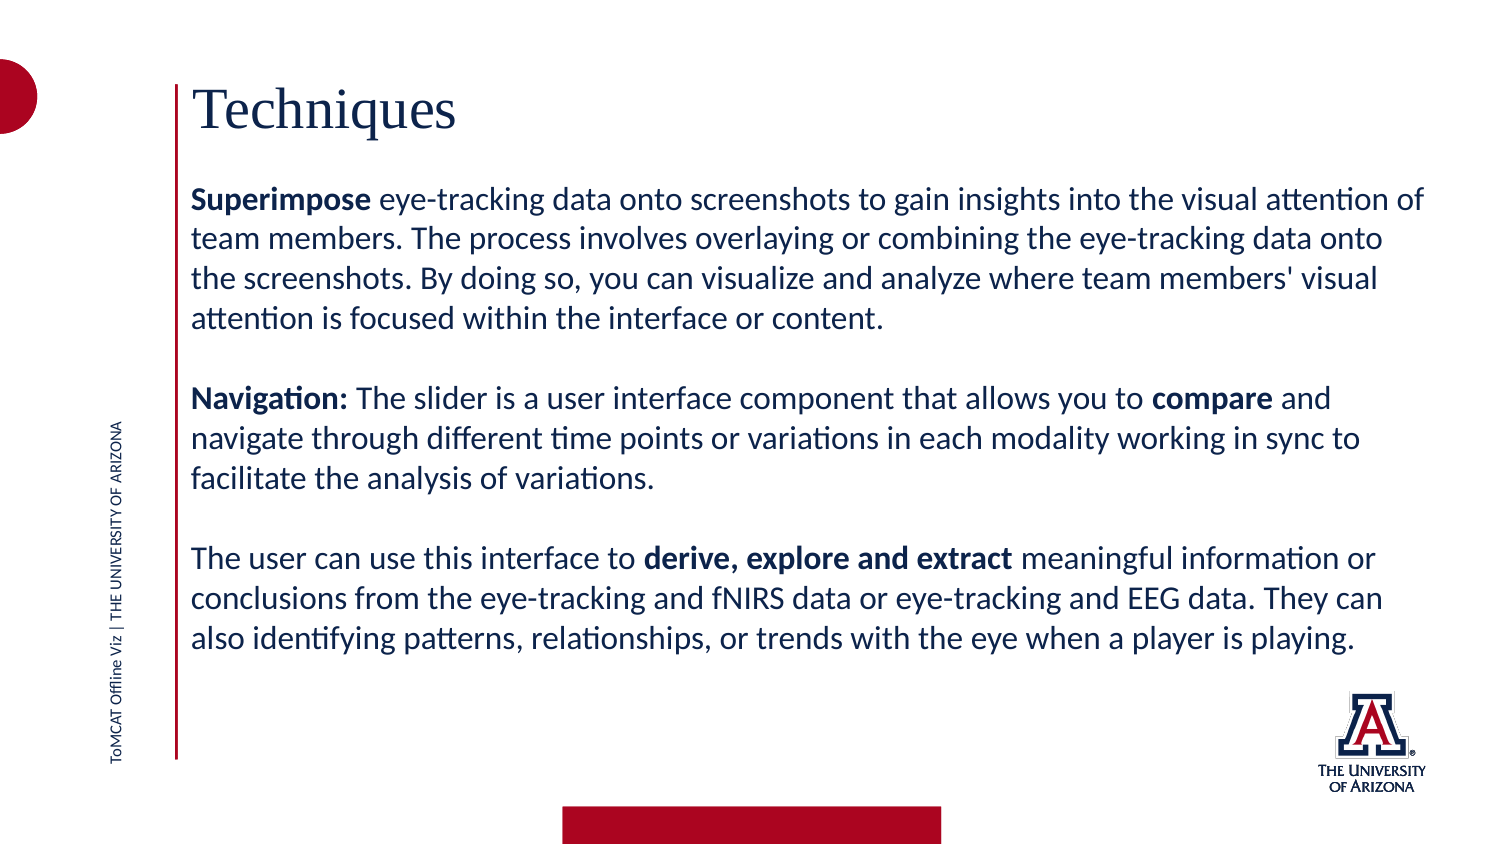

# Techniques
Superimpose eye-tracking data onto screenshots to gain insights into the visual attention of team members. The process involves overlaying or combining the eye-tracking data onto the screenshots. By doing so, you can visualize and analyze where team members' visual attention is focused within the interface or content.

Navigation: The slider is a user interface component that allows you to compare and navigate through different time points or variations in each modality working in sync to facilitate the analysis of variations.

The user can use this interface to derive, explore and extract meaningful information or conclusions from the eye-tracking and fNIRS data or eye-tracking and EEG data. They can also identifying patterns, relationships, or trends with the eye when a player is playing.
ToMCAT Offline Viz | THE UNIVERSITY OF ARIZONA